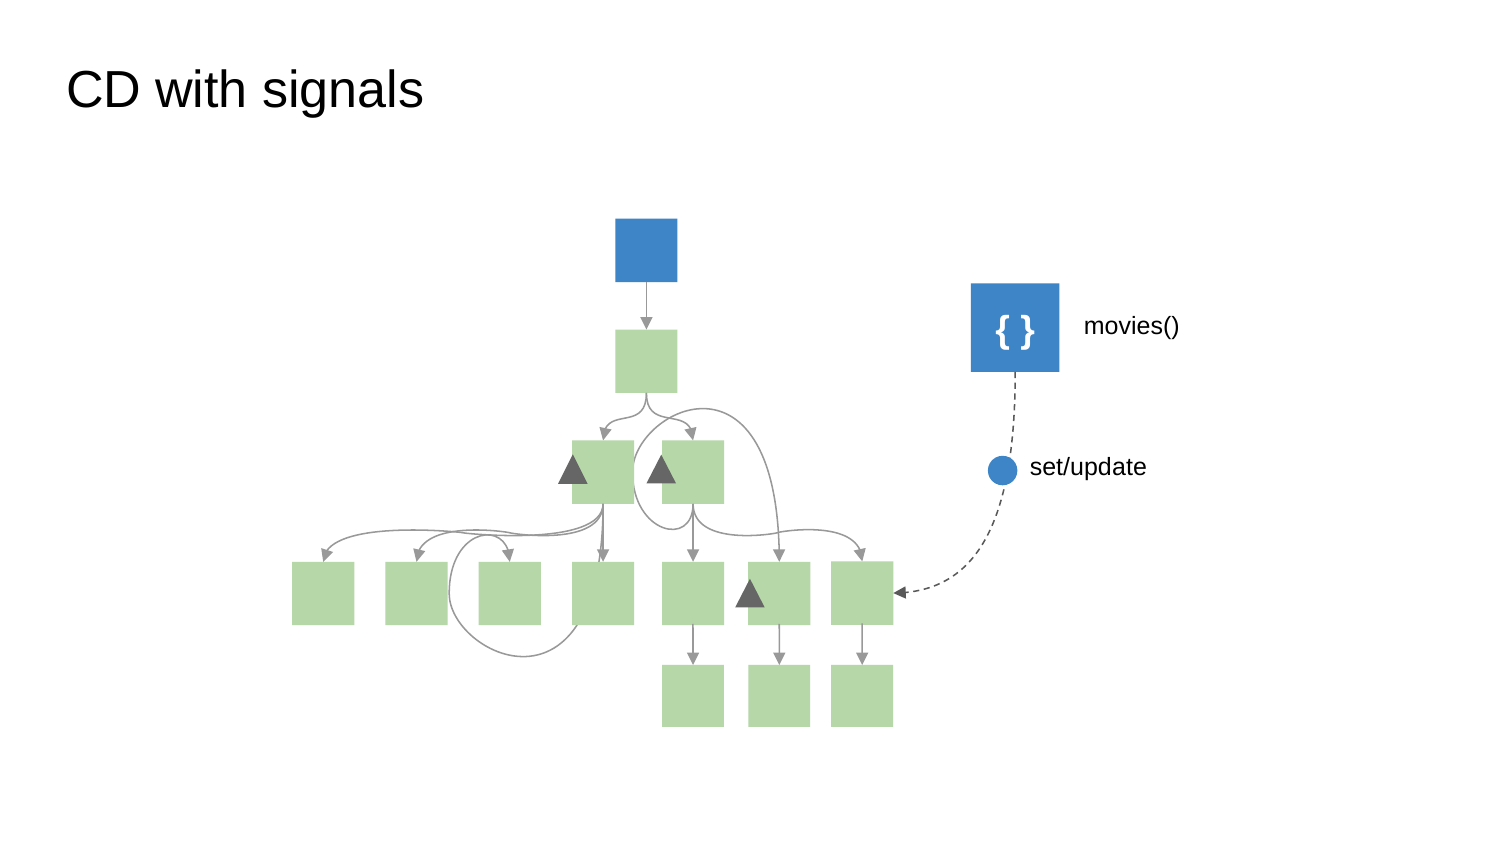

# CD with signals

{ }
movies()

set/update